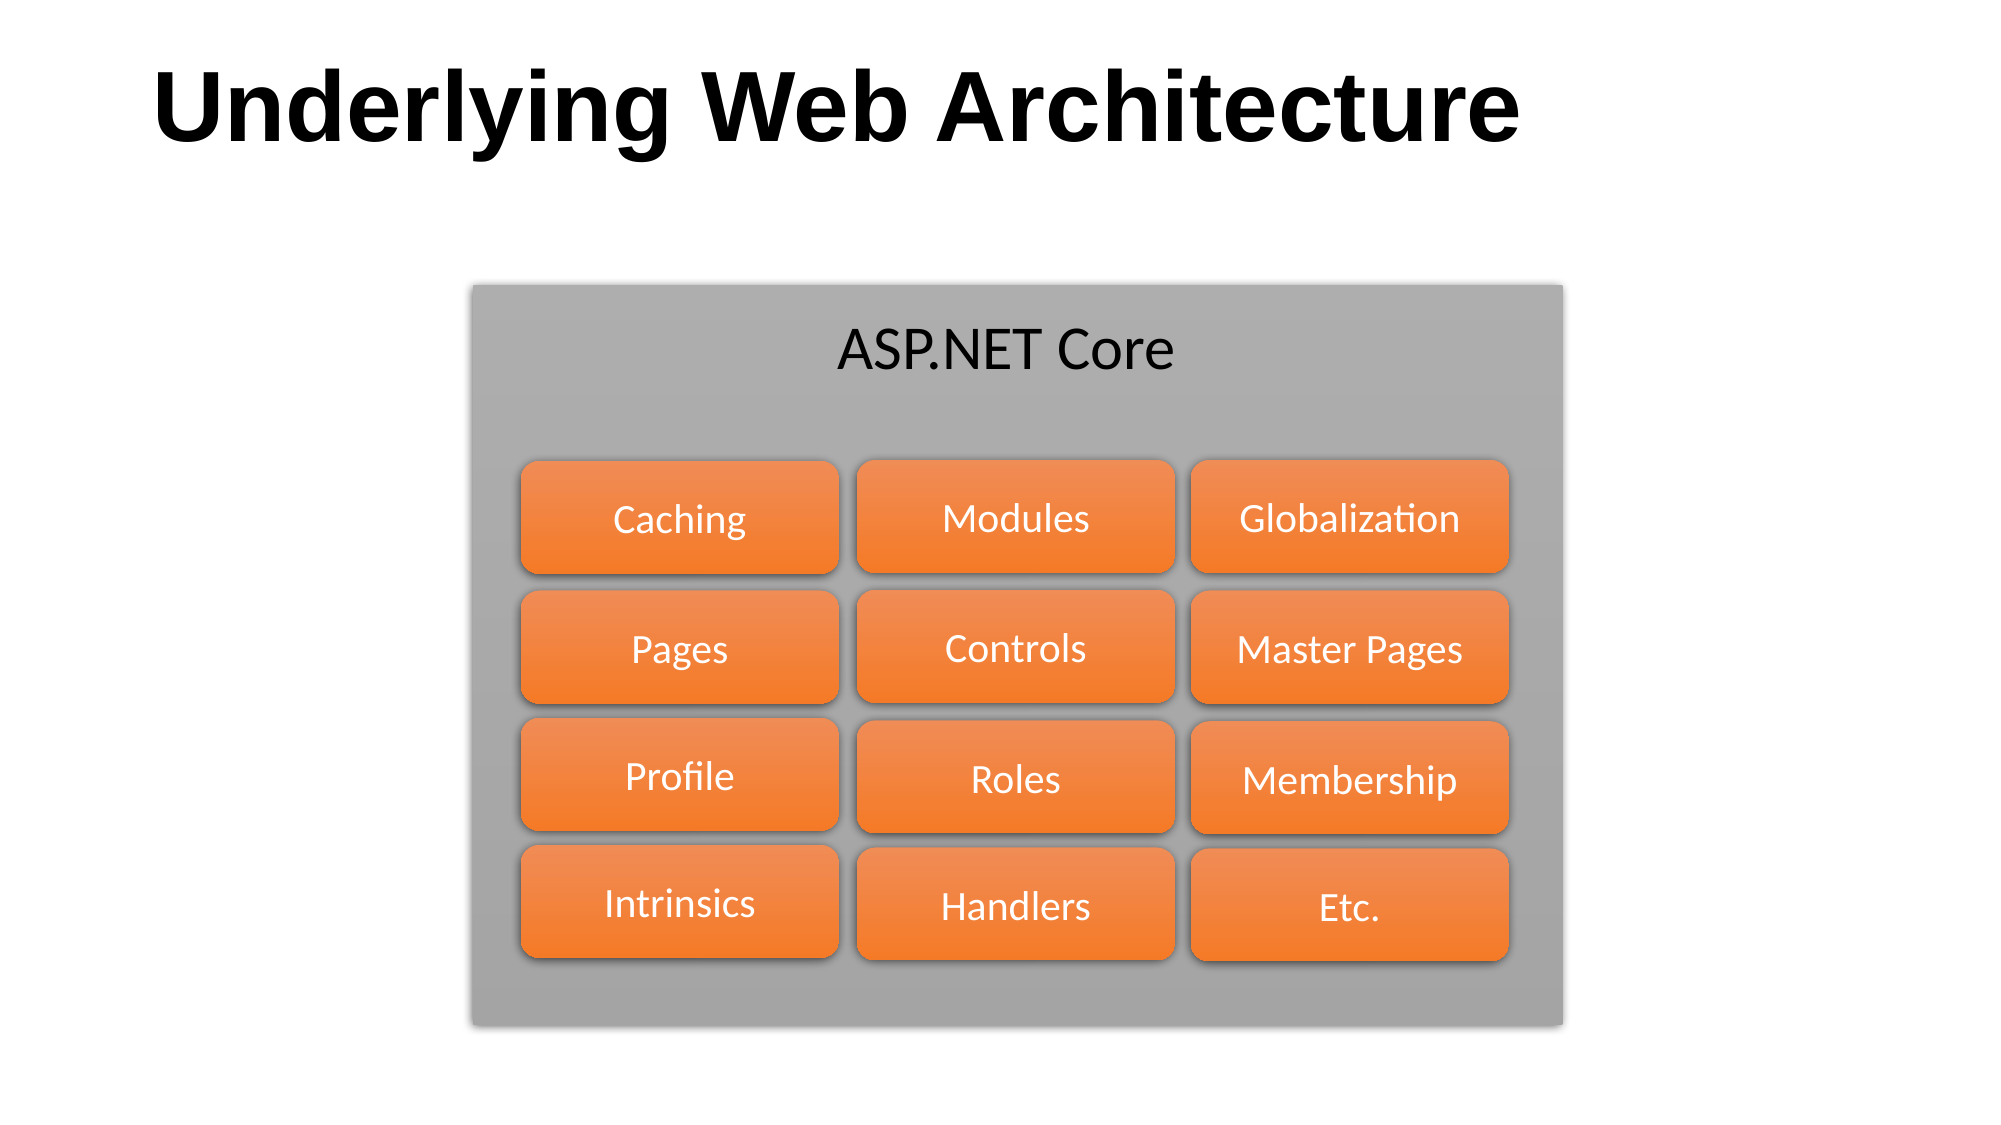

# Underlying Web Architecture

ASP.NET Core
Modules
Globalization
Caching
Controls
Pages
Master Pages
Profile
Roles
Membership
Intrinsics
Handlers
Etc.